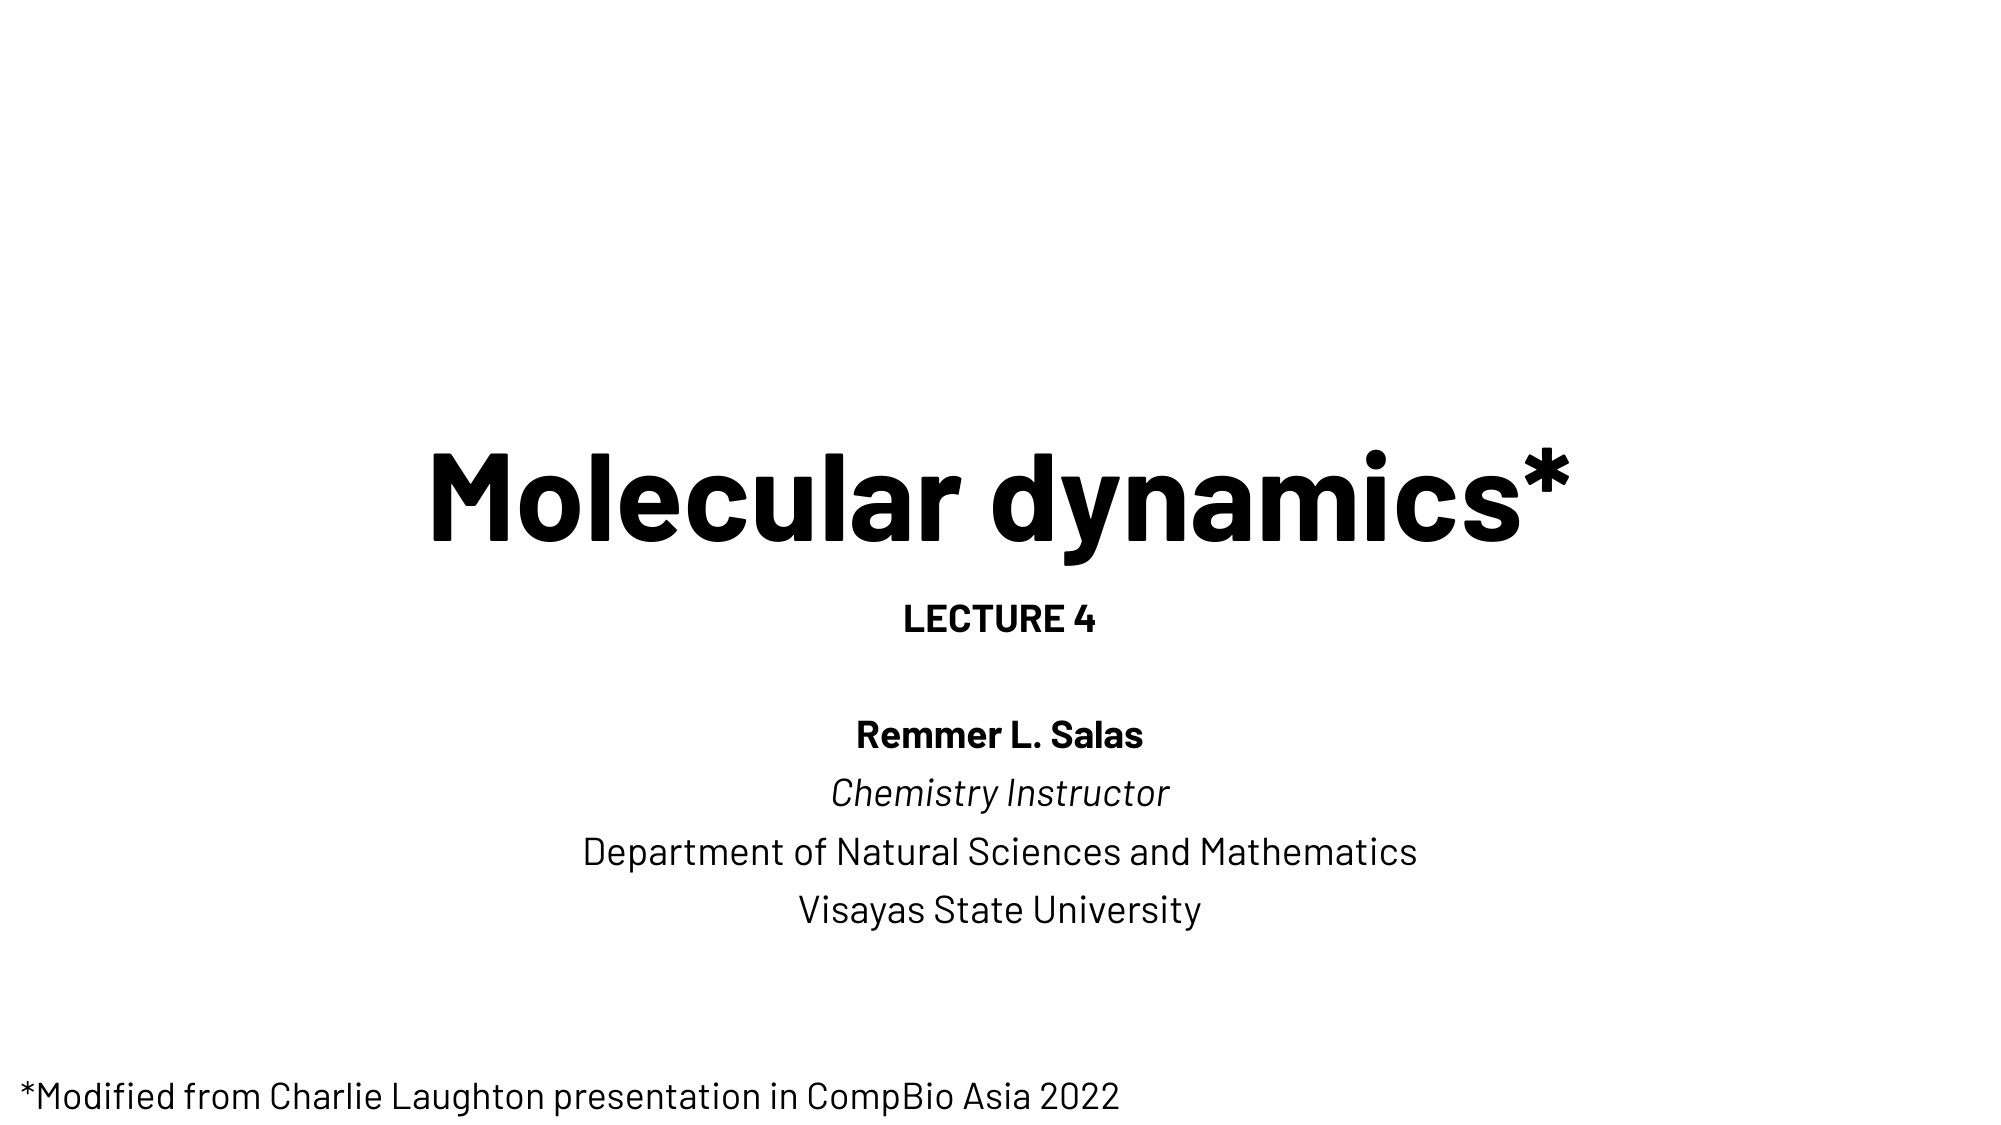

# Molecular dynamics*
LECTURE 4

Remmer L. Salas
Chemistry Instructor
Department of Natural Sciences and Mathematics
Visayas State University
*Modified from Charlie Laughton presentation in CompBio Asia 2022